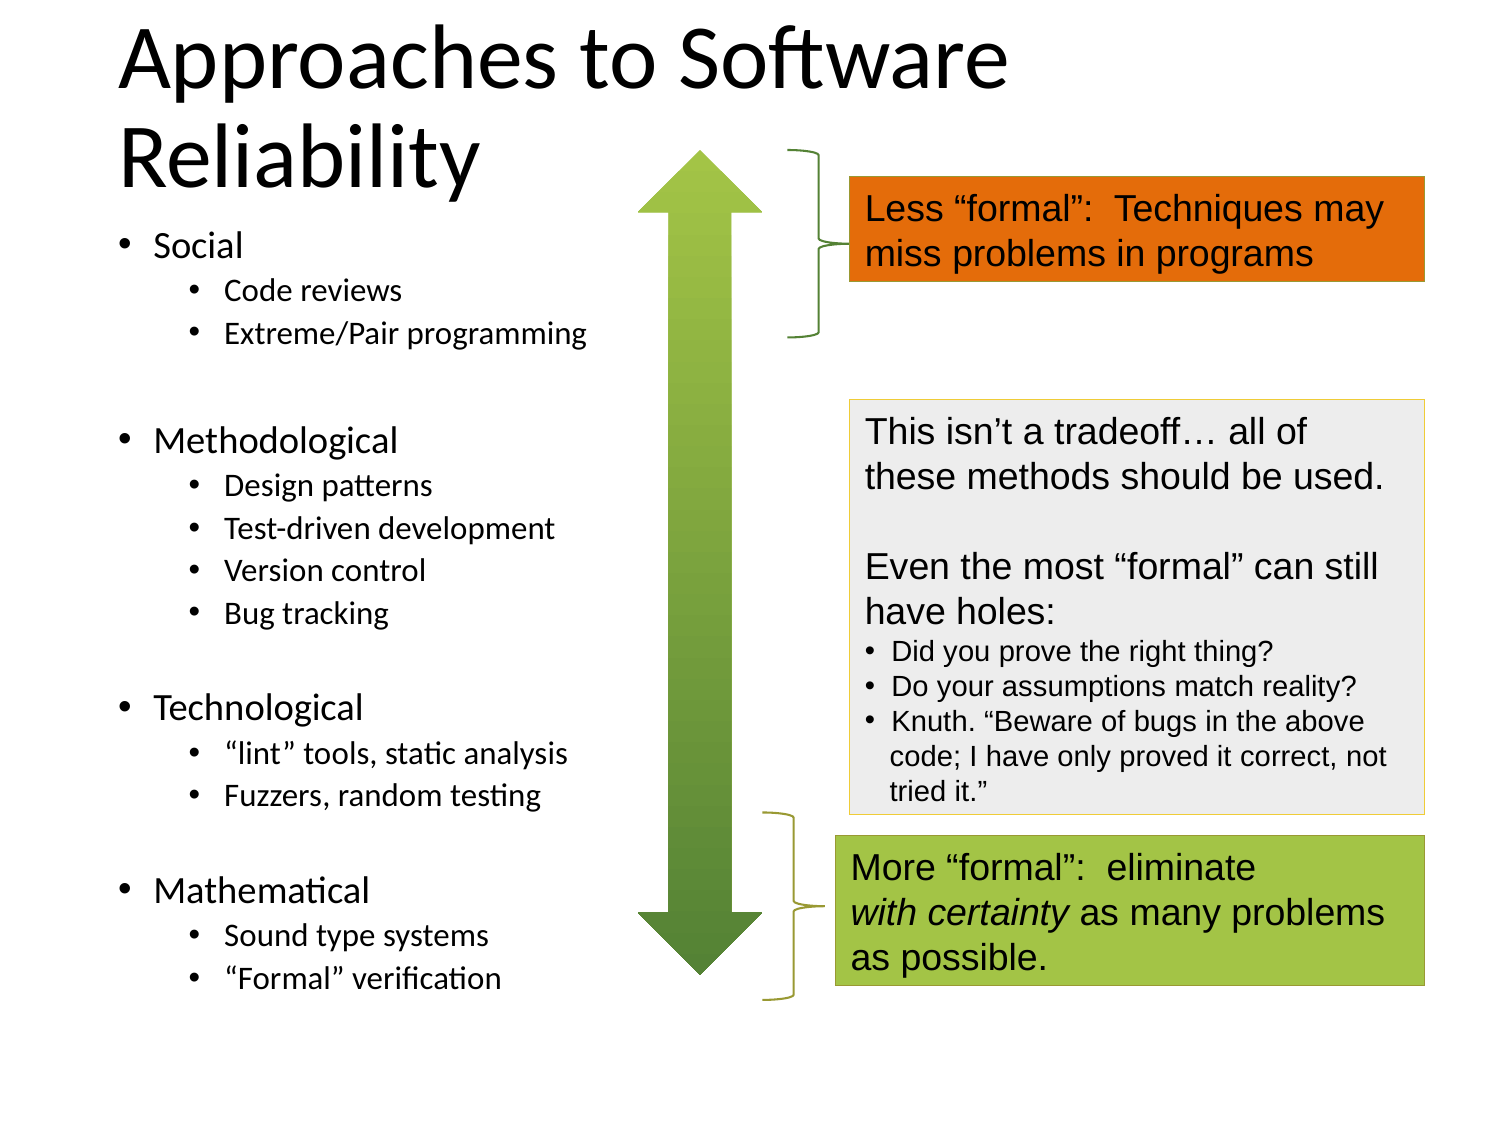

# Approaches to Software Reliability

Less “formal”:  Techniques may
miss problems in programs
Social
Code reviews
Extreme/Pair programming

Methodological
Design patterns
Test-driven development
Version control
Bug tracking

Technological
“lint” tools, static analysis
Fuzzers, random testing

Mathematical
Sound type systems
“Formal” verification

This isn’t a tradeoff… all of
these methods should be used.

Even the most “formal” can still
have holes:
  Did you prove the right thing?
  Do your assumptions match reality?
  Knuth. “Beware of bugs in the above
   code; I have only proved it correct, not
   tried it.”

More “formal”:  eliminate
with certainty as many problems
as possible.